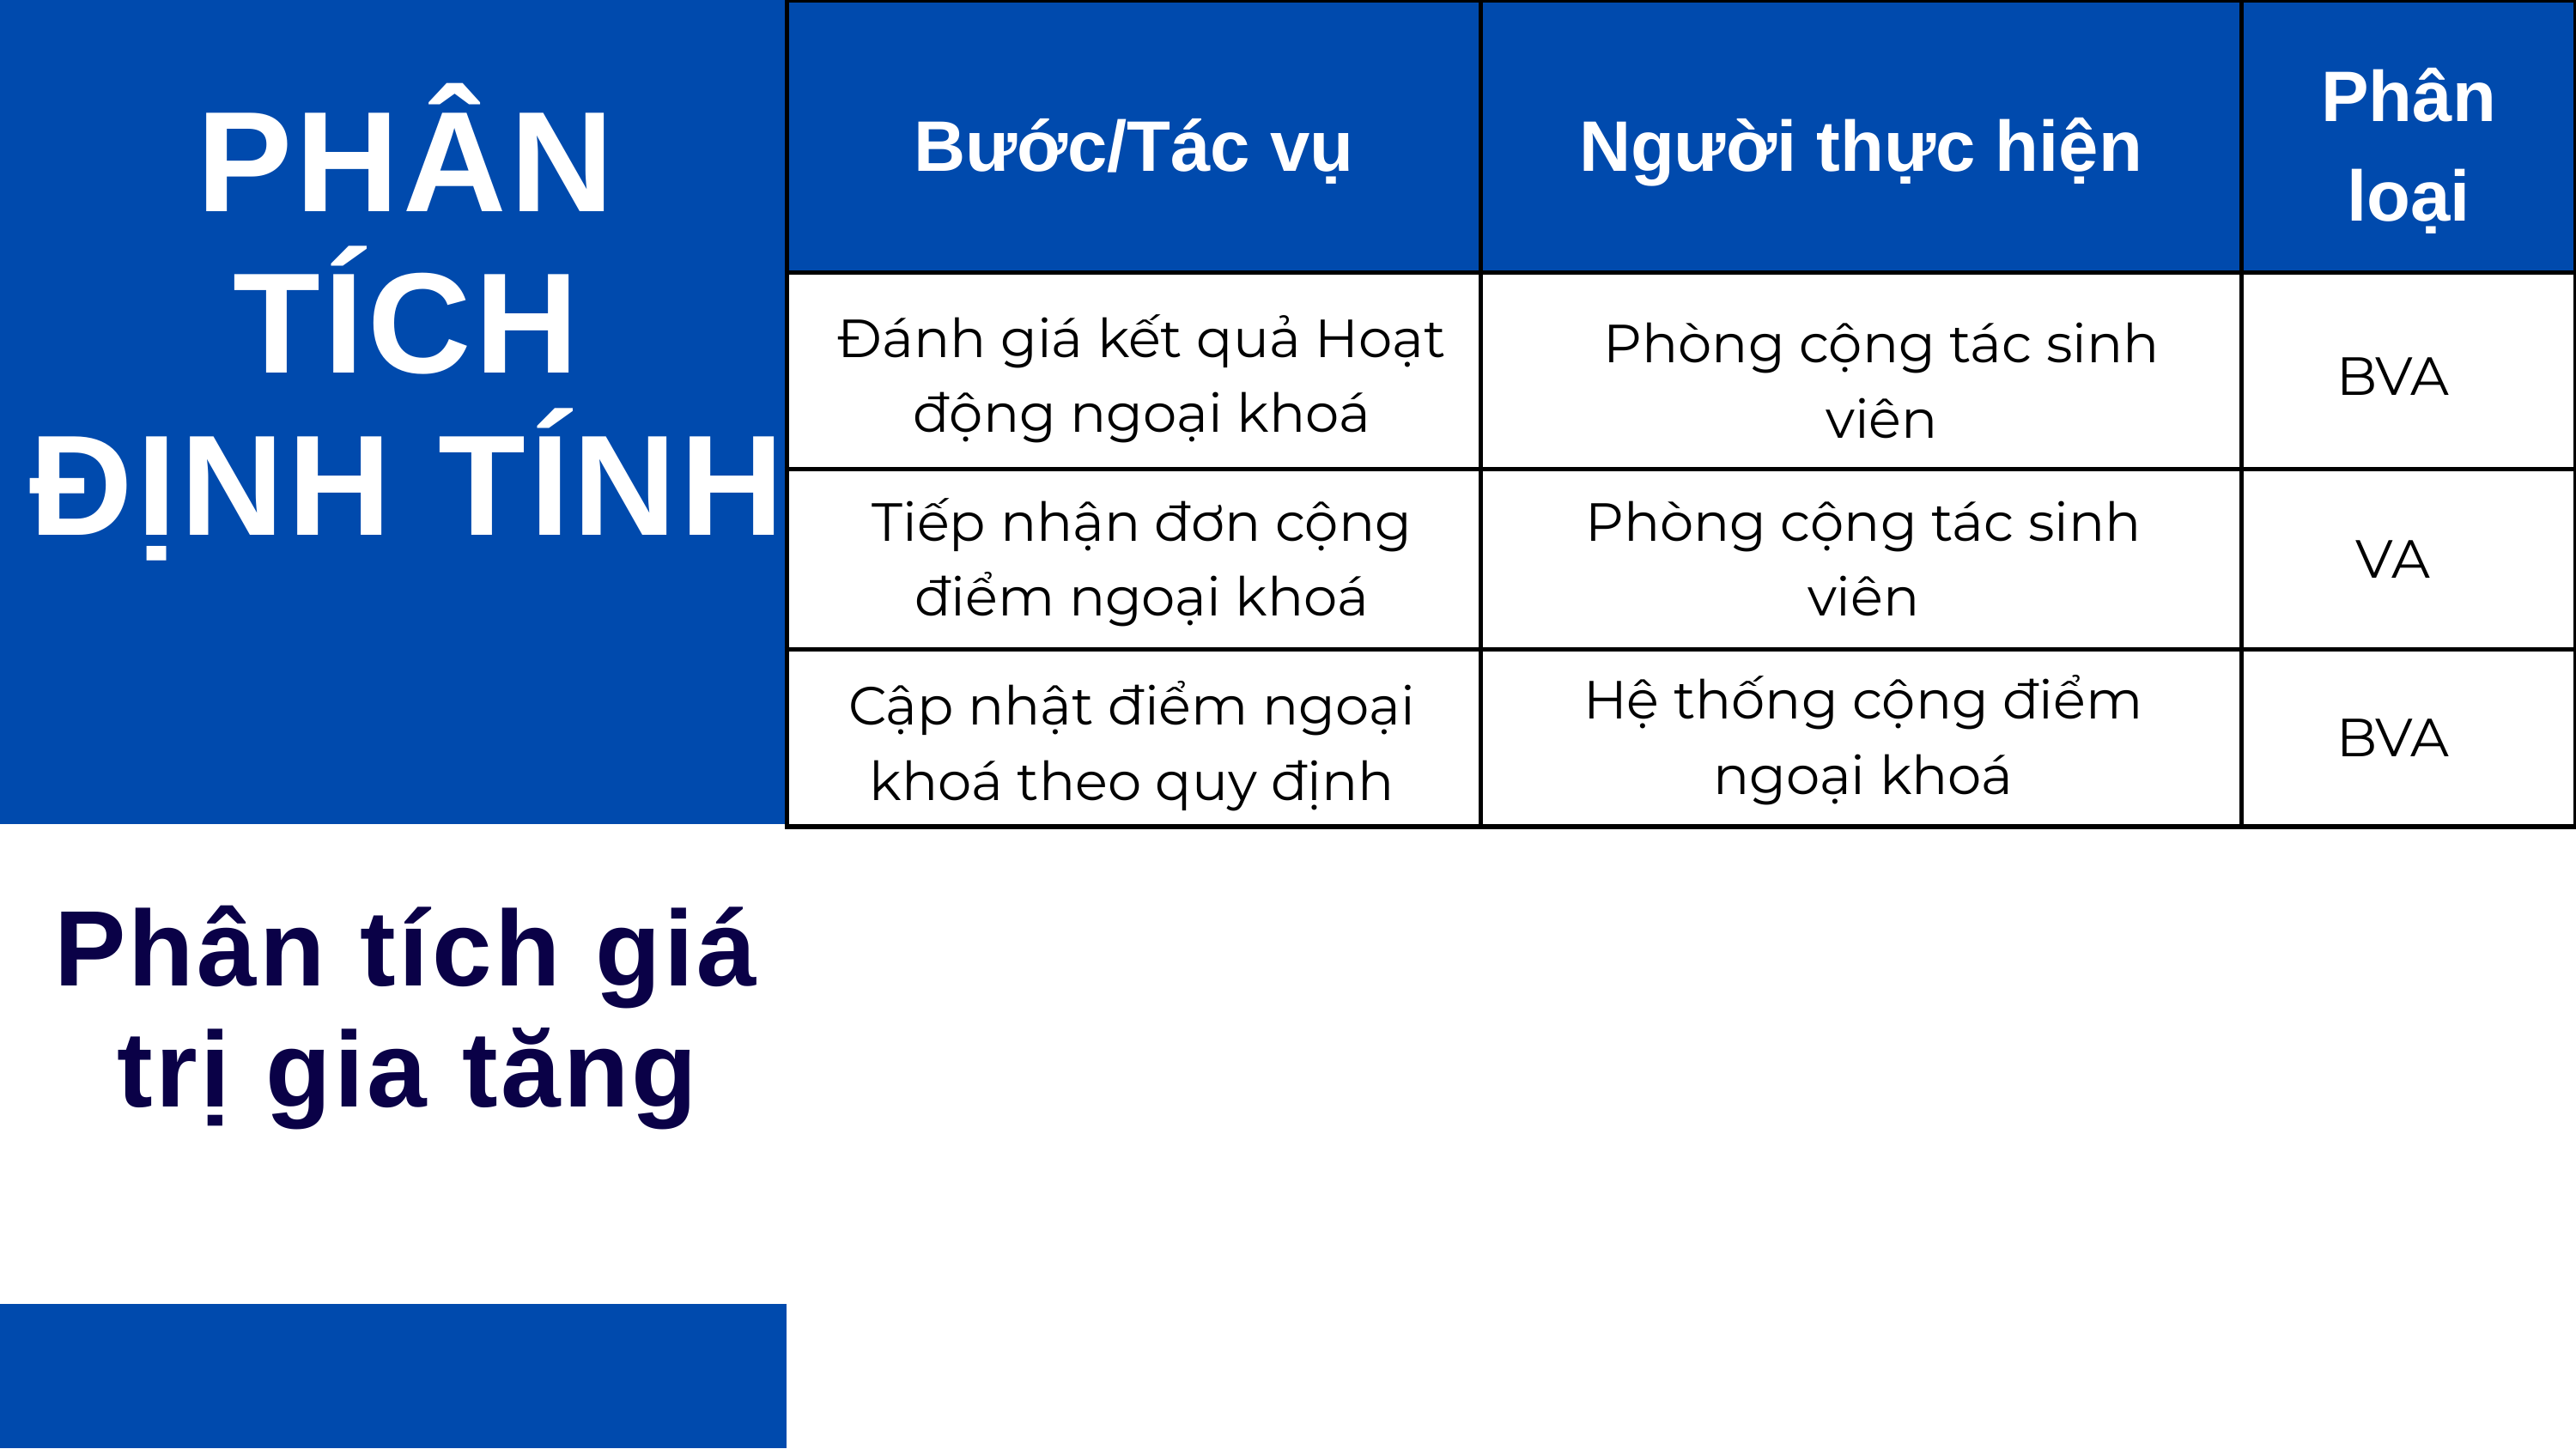

| Bước/Tác vụ | Người thực hiện | Phân loại |
| --- | --- | --- |
|  |  |  |
|  |  |  |
|  |  |  |
PHÂN TÍCH ĐỊNH TÍNH
Đánh giá kết quả Hoạt động ngoại khoá
Phòng cộng tác sinh viên
BVA
Tiếp nhận đơn cộng điểm ngoại khoá
Phòng cộng tác sinh viên
VA
Hệ thống cộng điểm ngoại khoá
Cập nhật điểm ngoại khoá theo quy định
BVA

Phân tích giá trị gia tăng